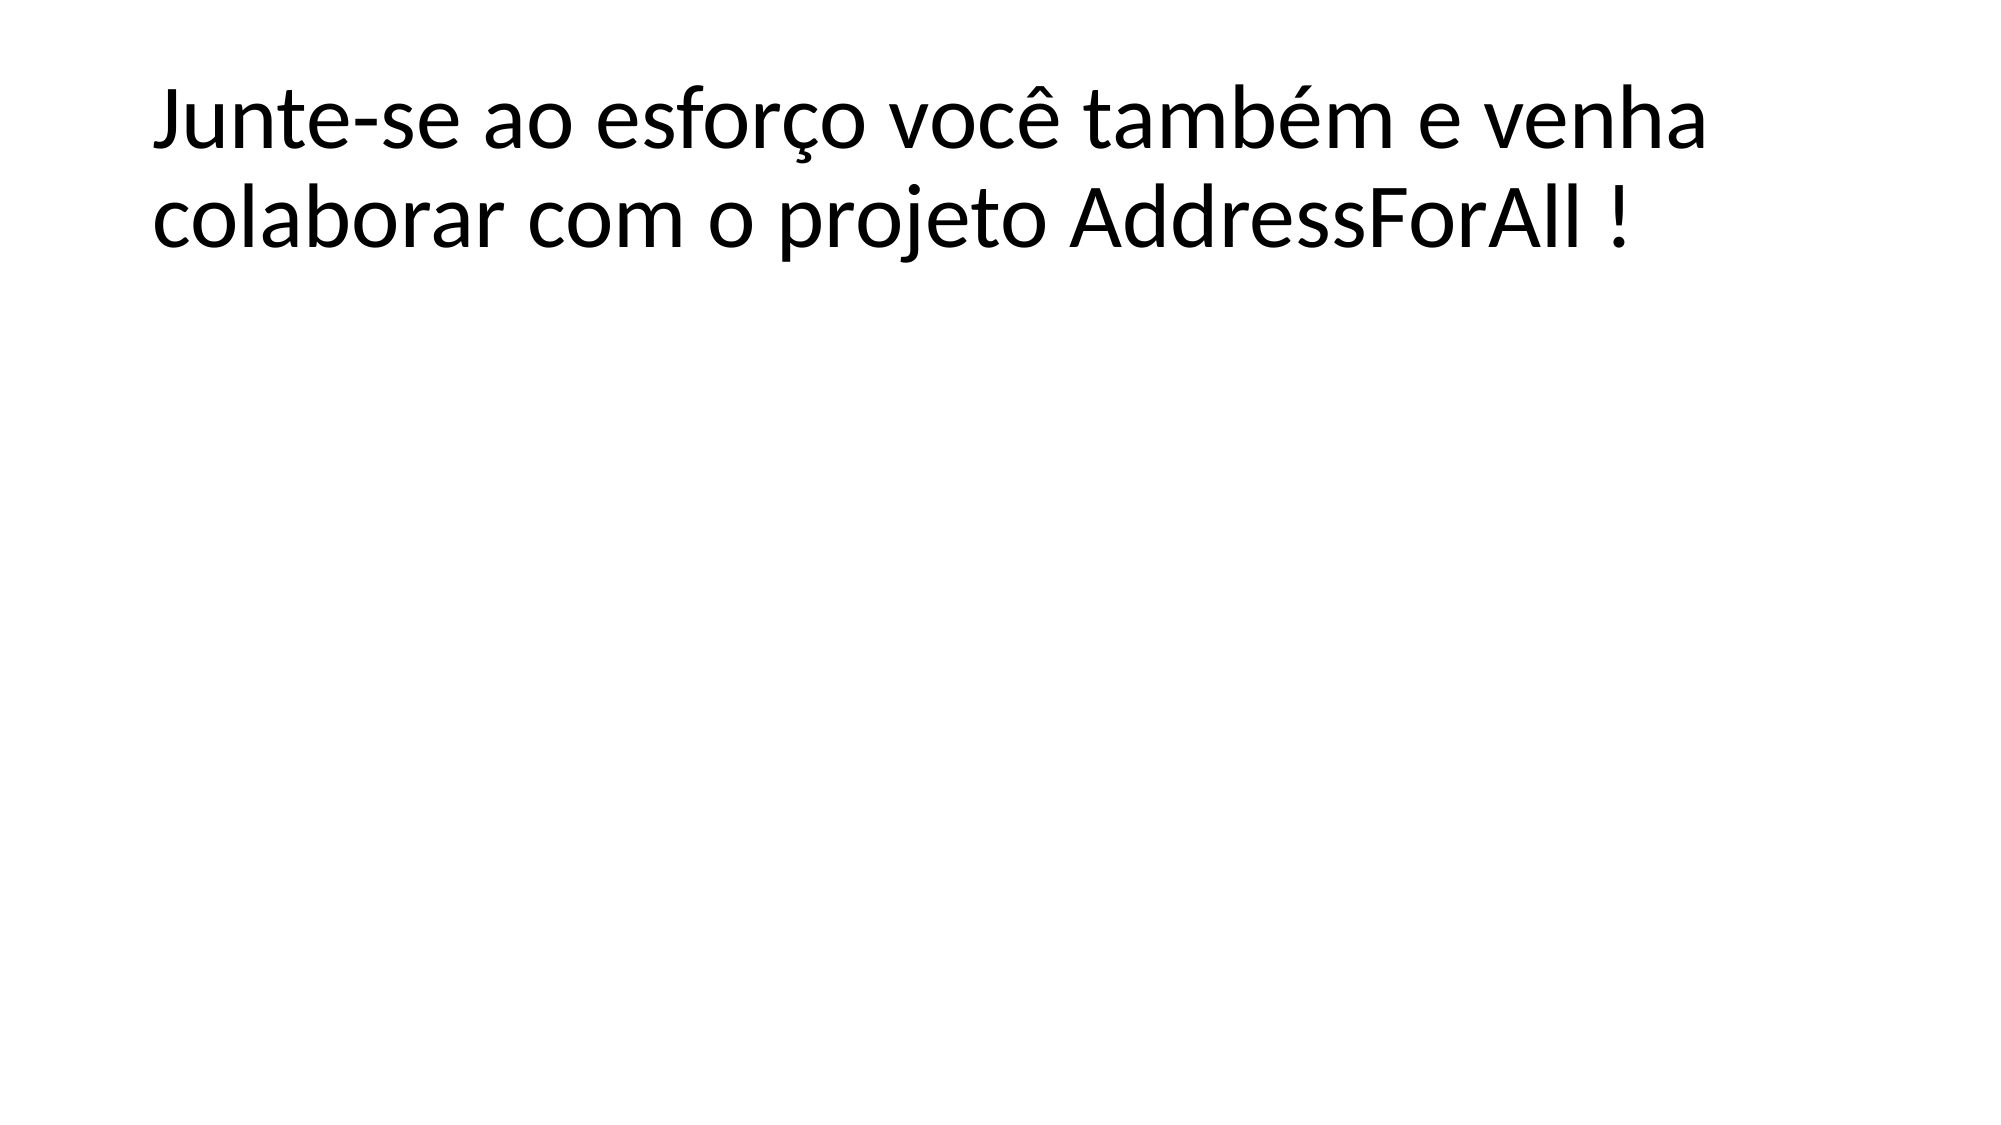

# Junte-se ao esforço você também e venha colaborar com o projeto AddressForAll !